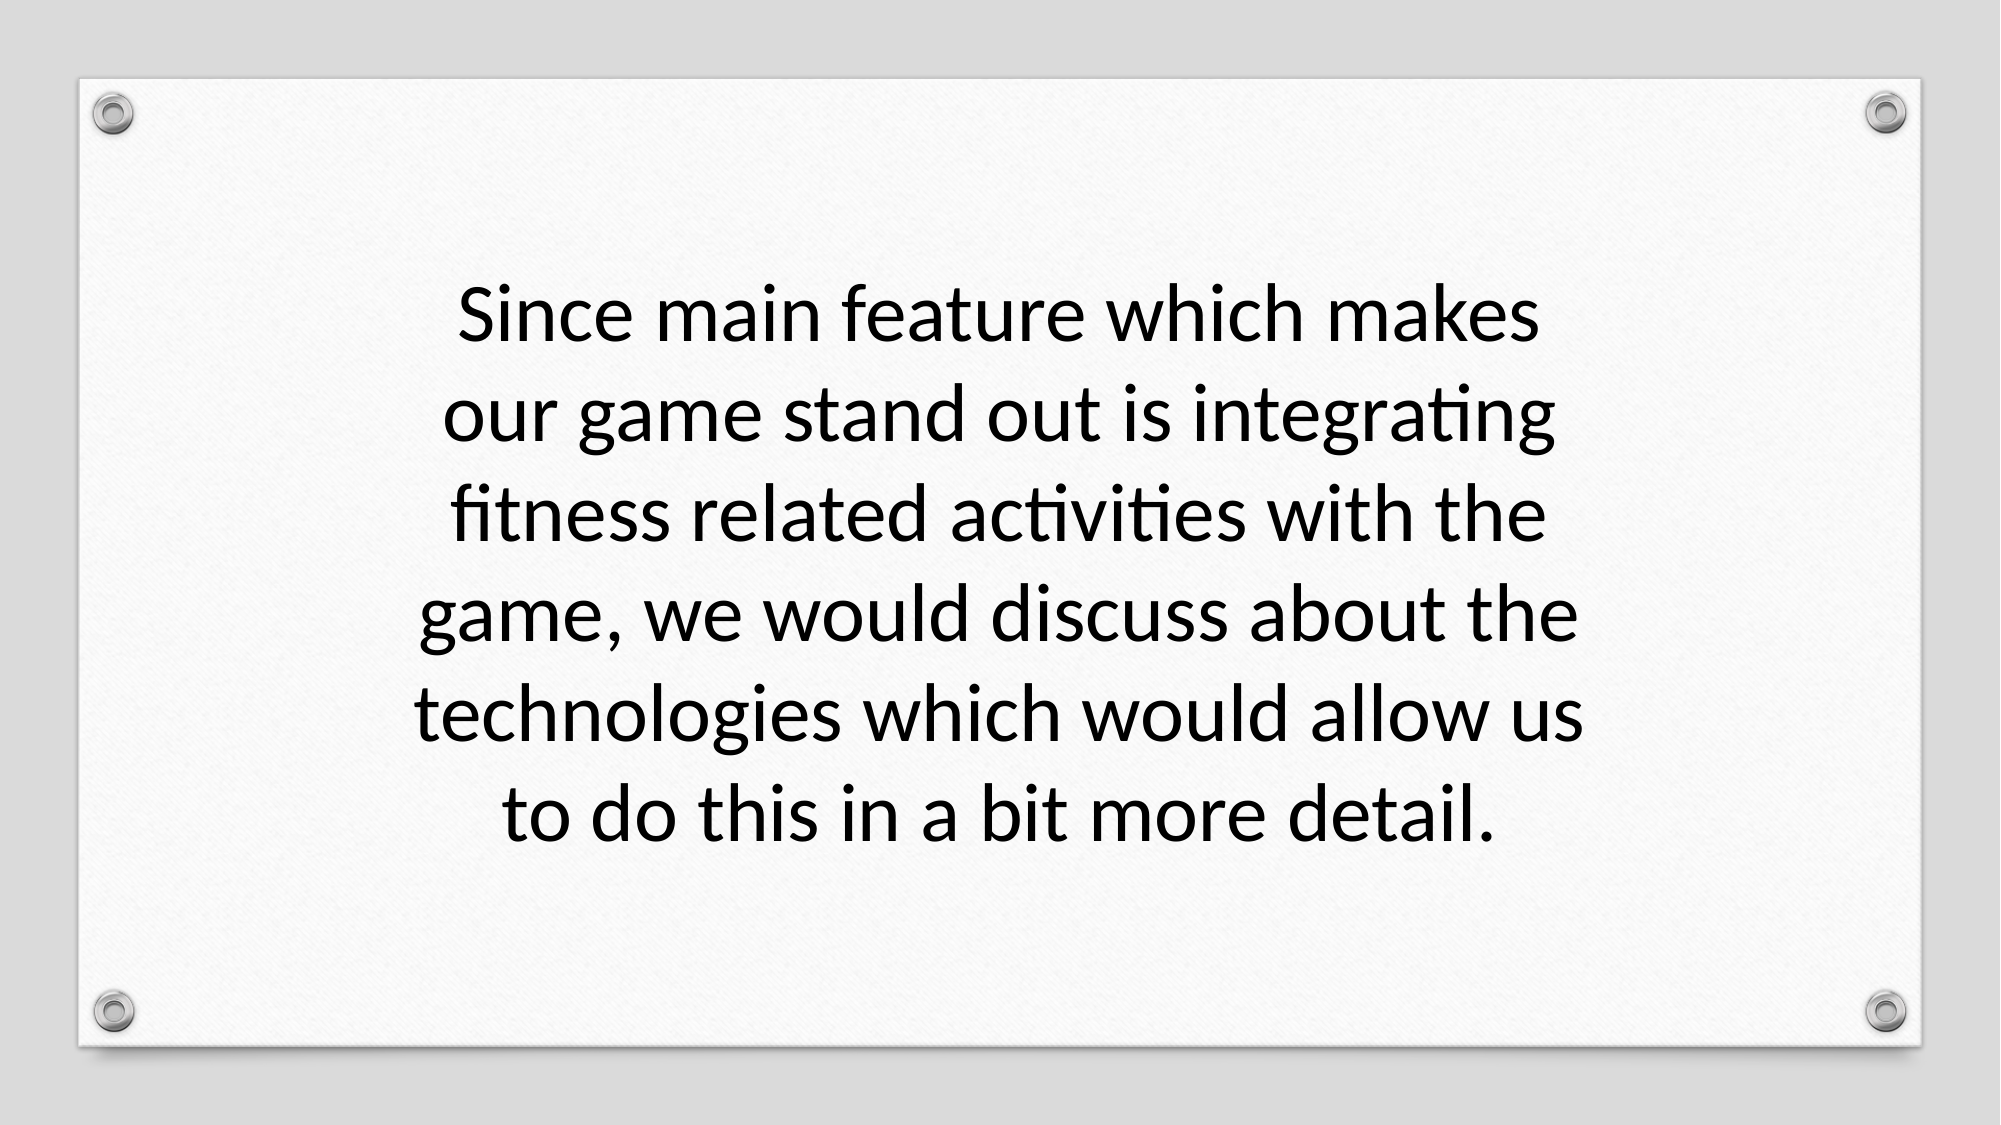

Since main feature which makes our game stand out is integrating fitness related activities with the game, we would discuss about the technologies which would allow us to do this in a bit more detail.